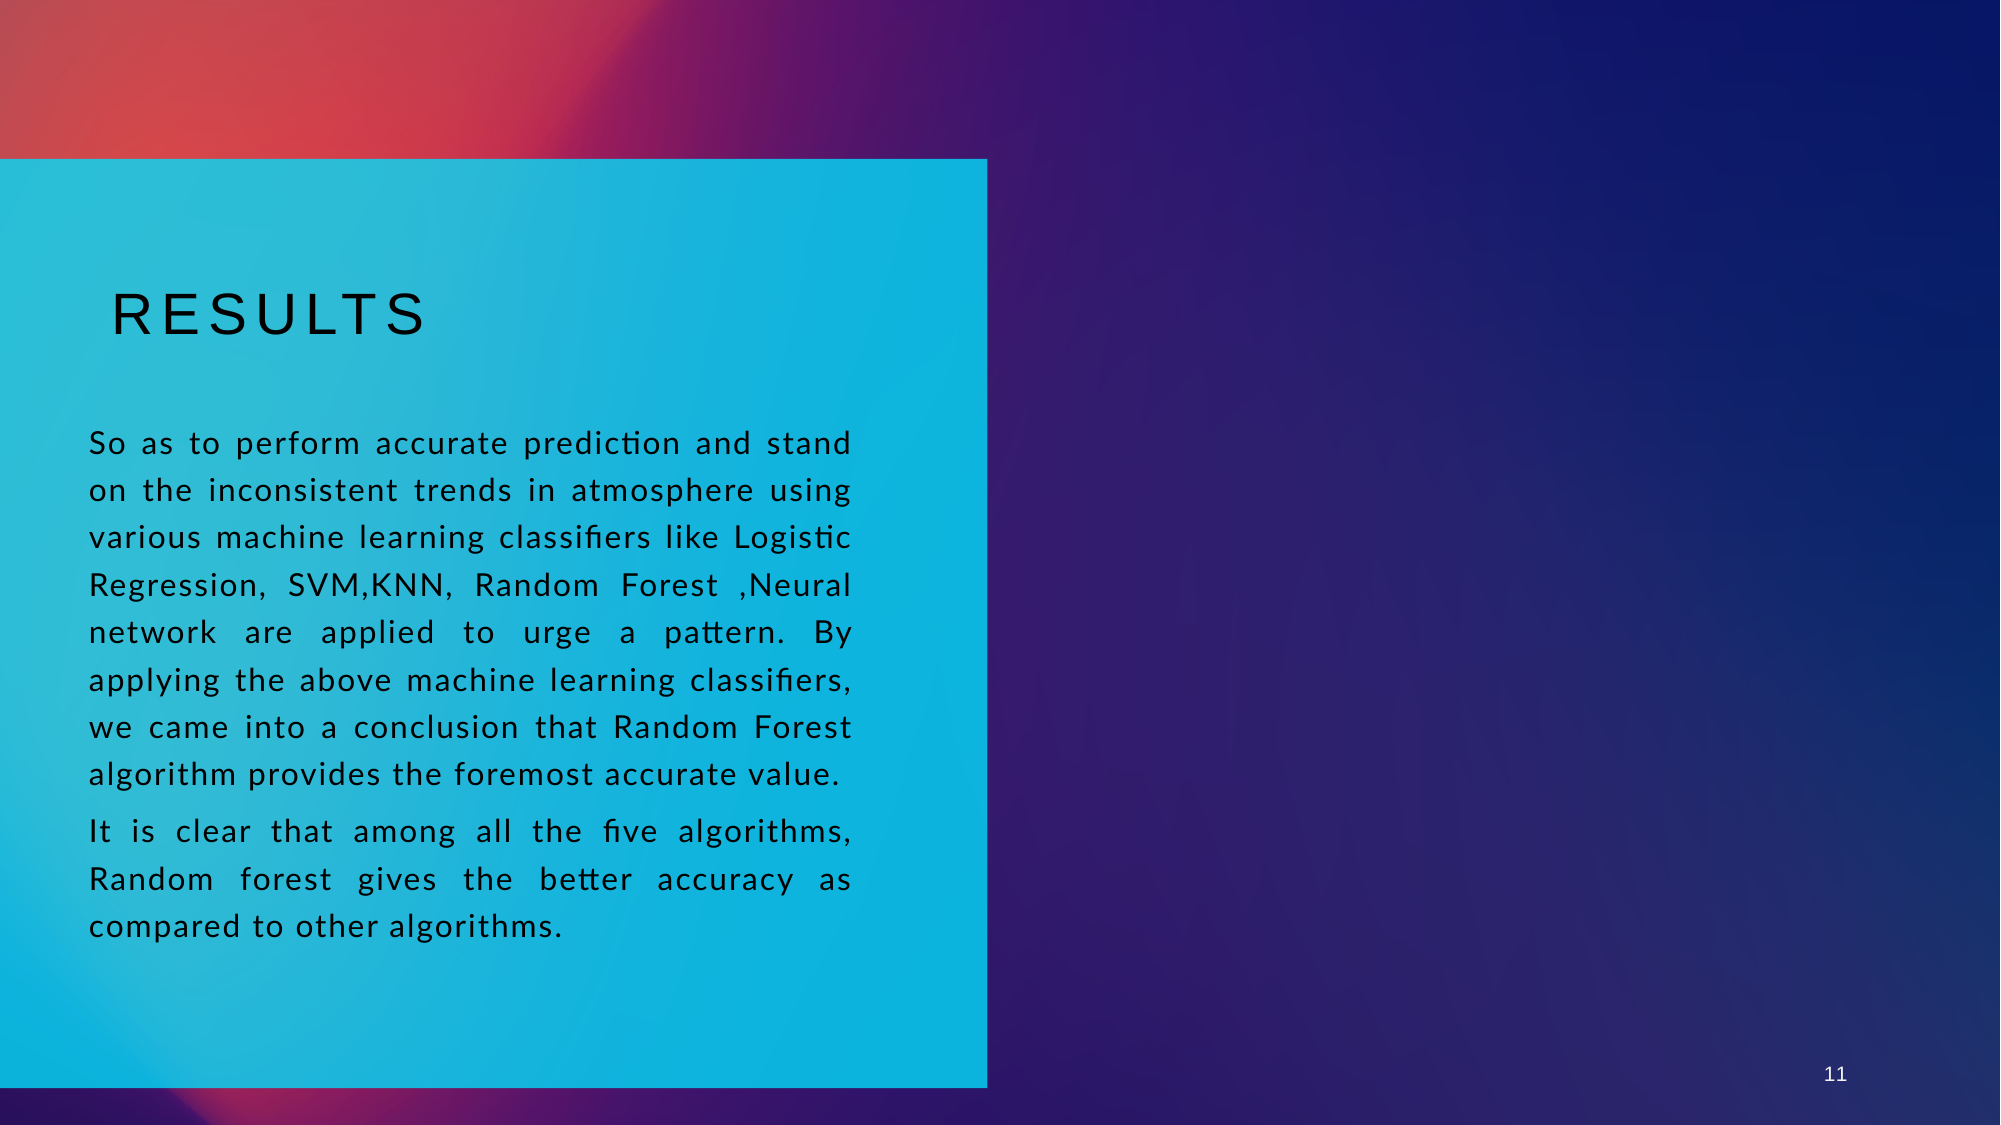

# RESULTS
So as to perform accurate prediction and stand on the inconsistent trends in atmosphere using various machine learning classifiers like Logistic Regression, SVM,KNN, Random Forest ,Neural network are applied to urge a pattern. By applying the above machine learning classifiers, we came into a conclusion that Random Forest algorithm provides the foremost accurate value.
It is clear that among all the five algorithms, Random forest gives the better accuracy as compared to other algorithms.

11